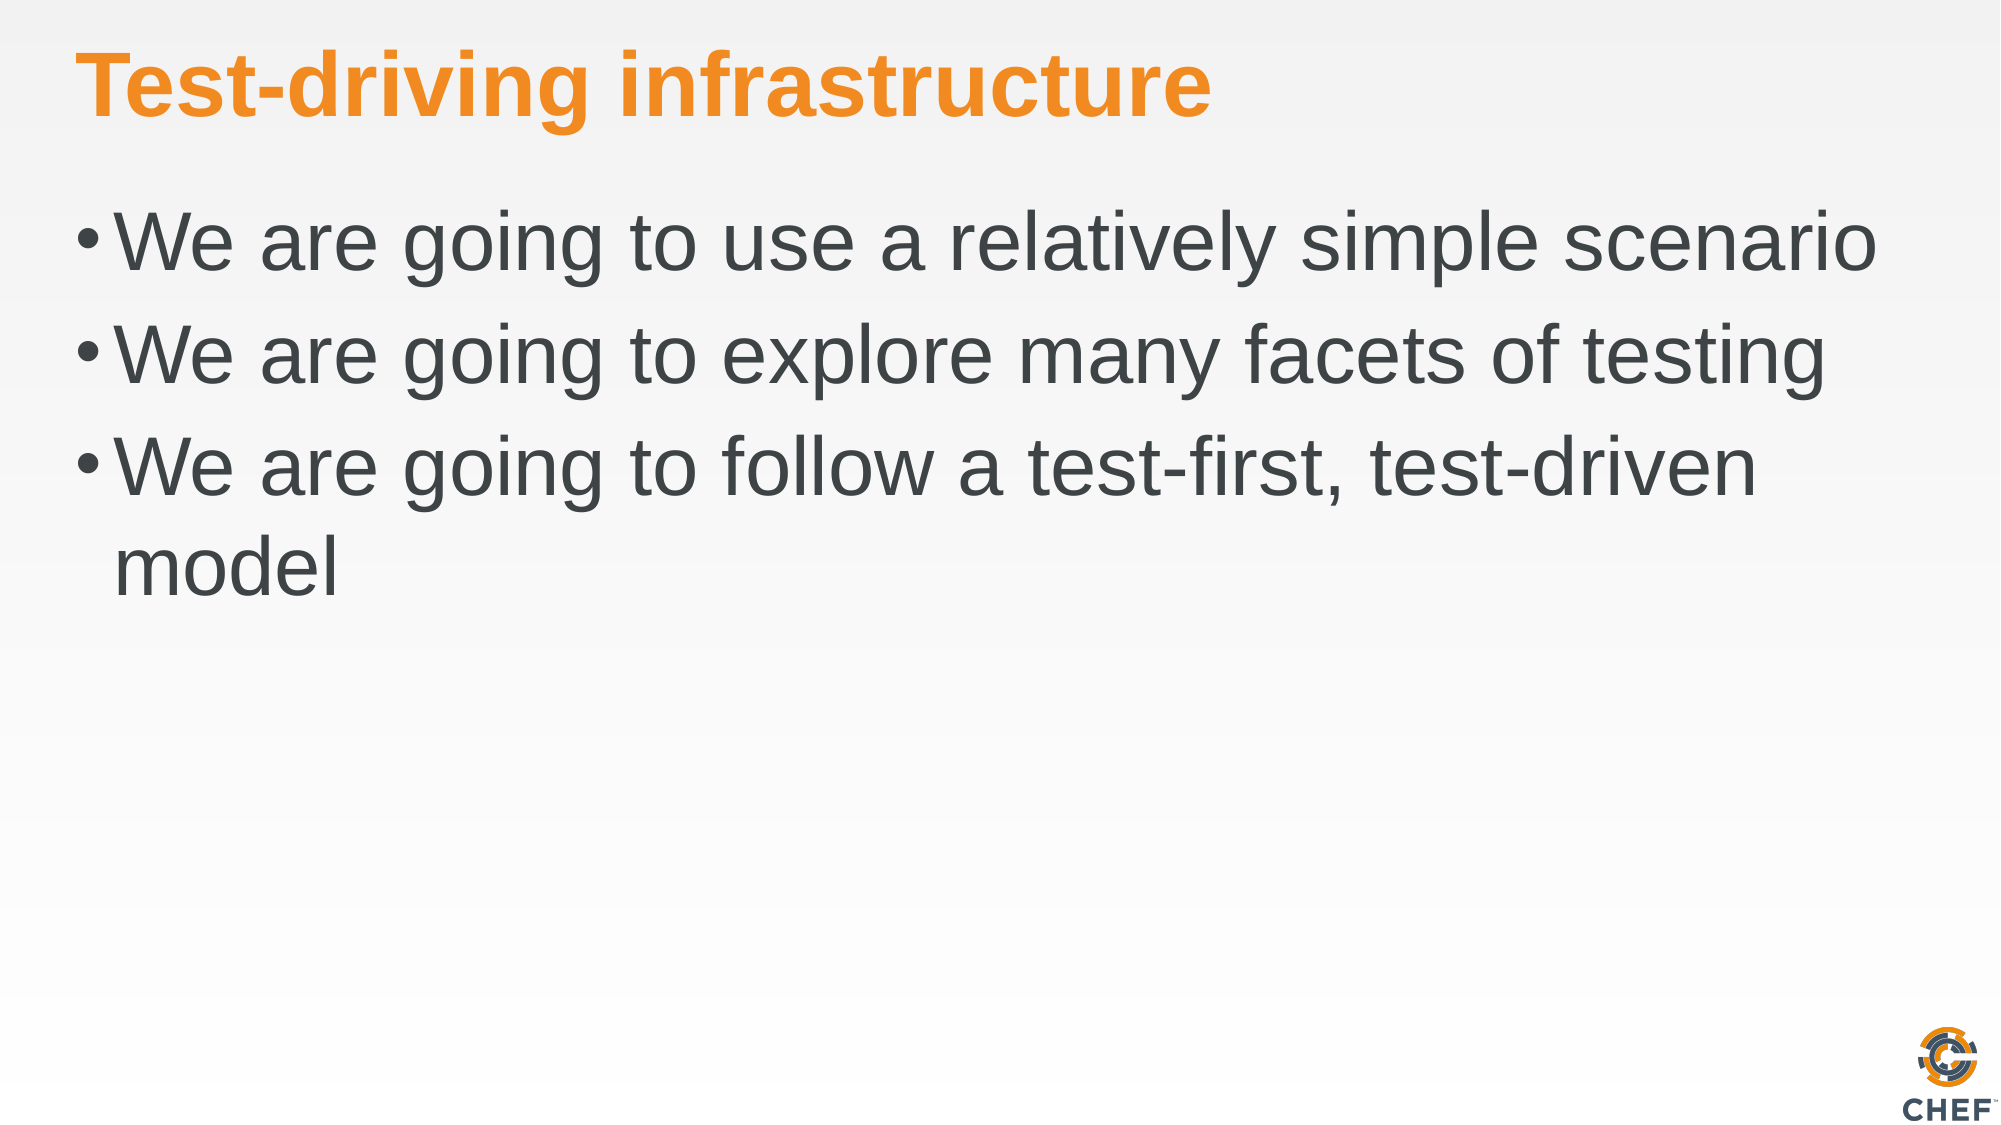

# Test-driving infrastructure
We are going to use a relatively simple scenario
We are going to explore many facets of testing
We are going to follow a test-first, test-driven model